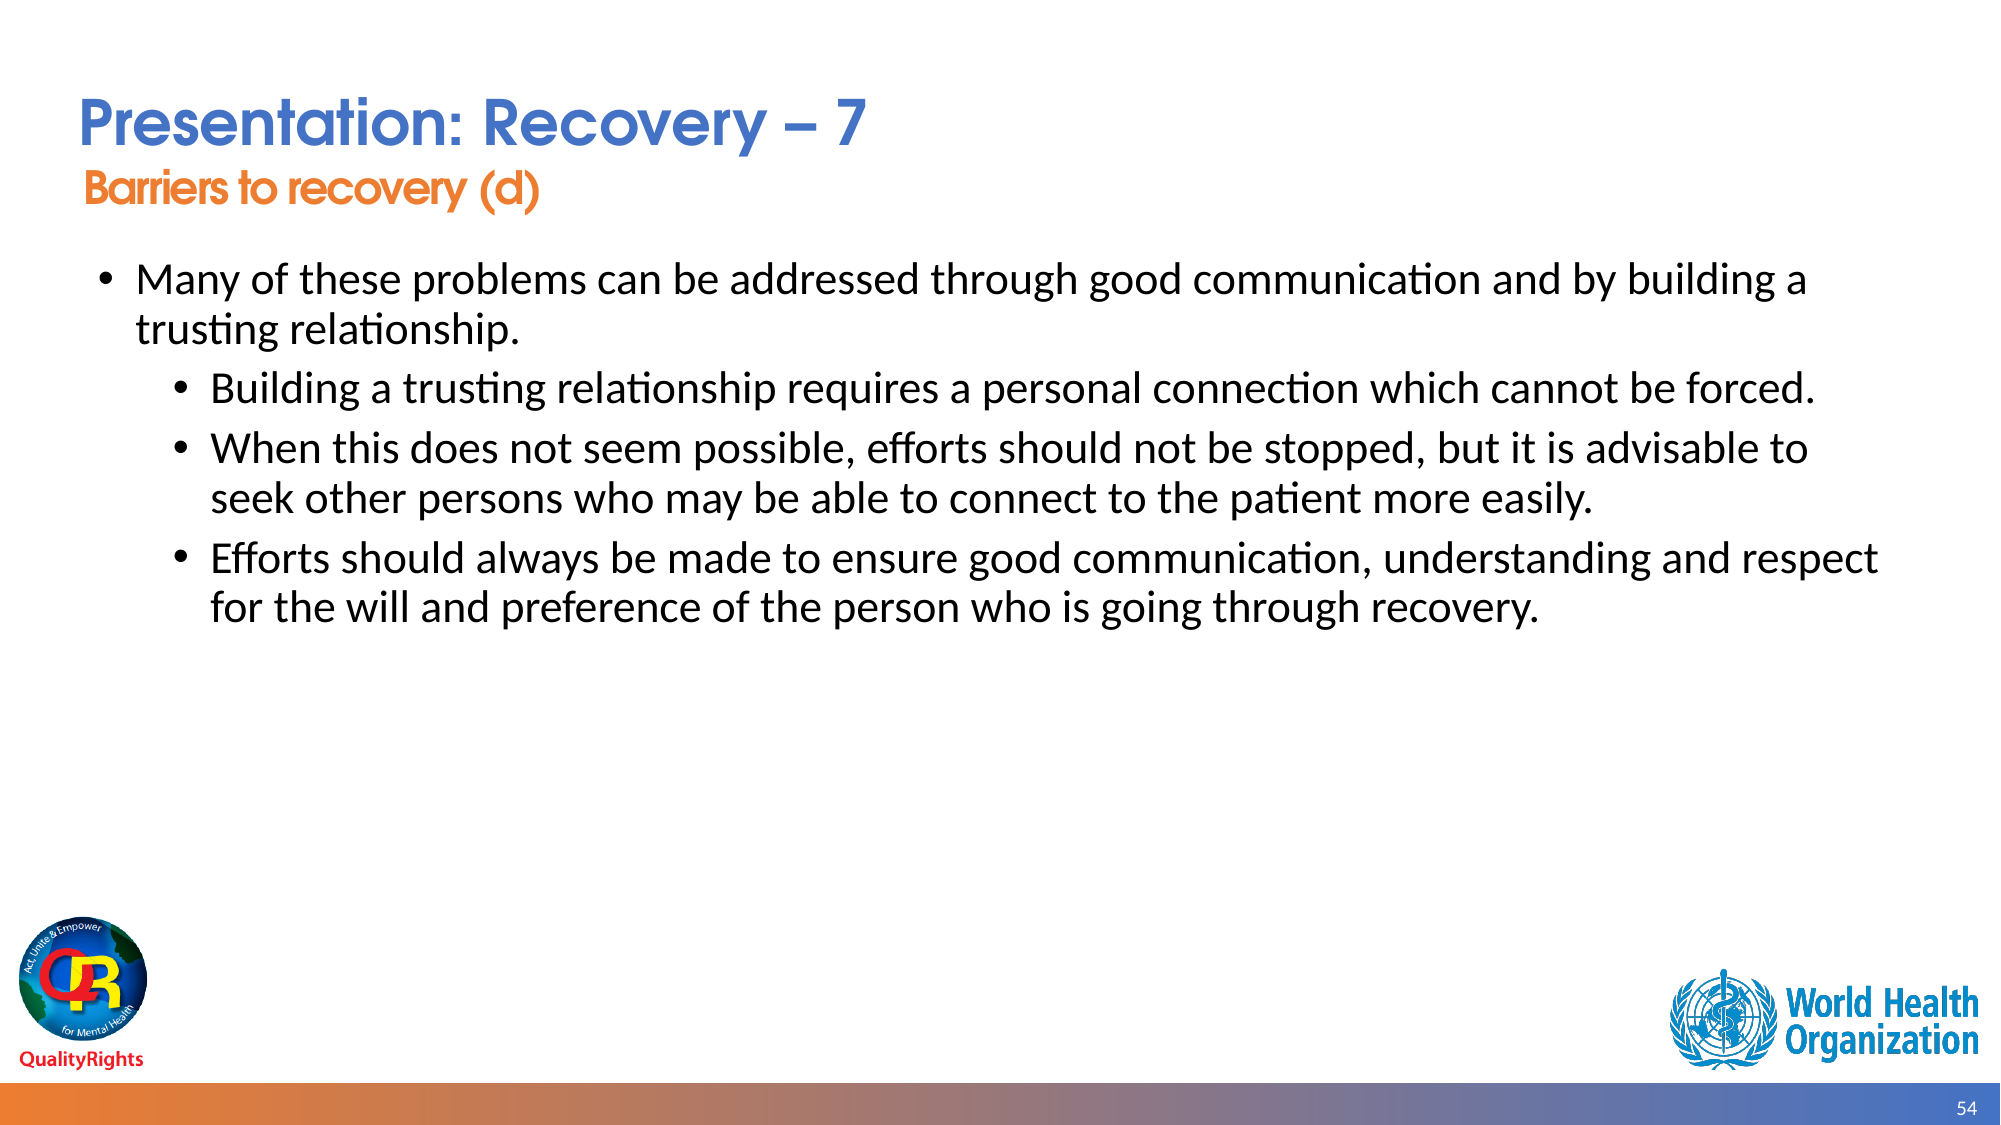

# Presentation: Recovery – 7
Barriers to recovery (d)
Many of these problems can be addressed through good communication and by building a trusting relationship.
Building a trusting relationship requires a personal connection which cannot be forced.
When this does not seem possible, efforts should not be stopped, but it is advisable to seek other persons who may be able to connect to the patient more easily.
Efforts should always be made to ensure good communication, understanding and respect for the will and preference of the person who is going through recovery.